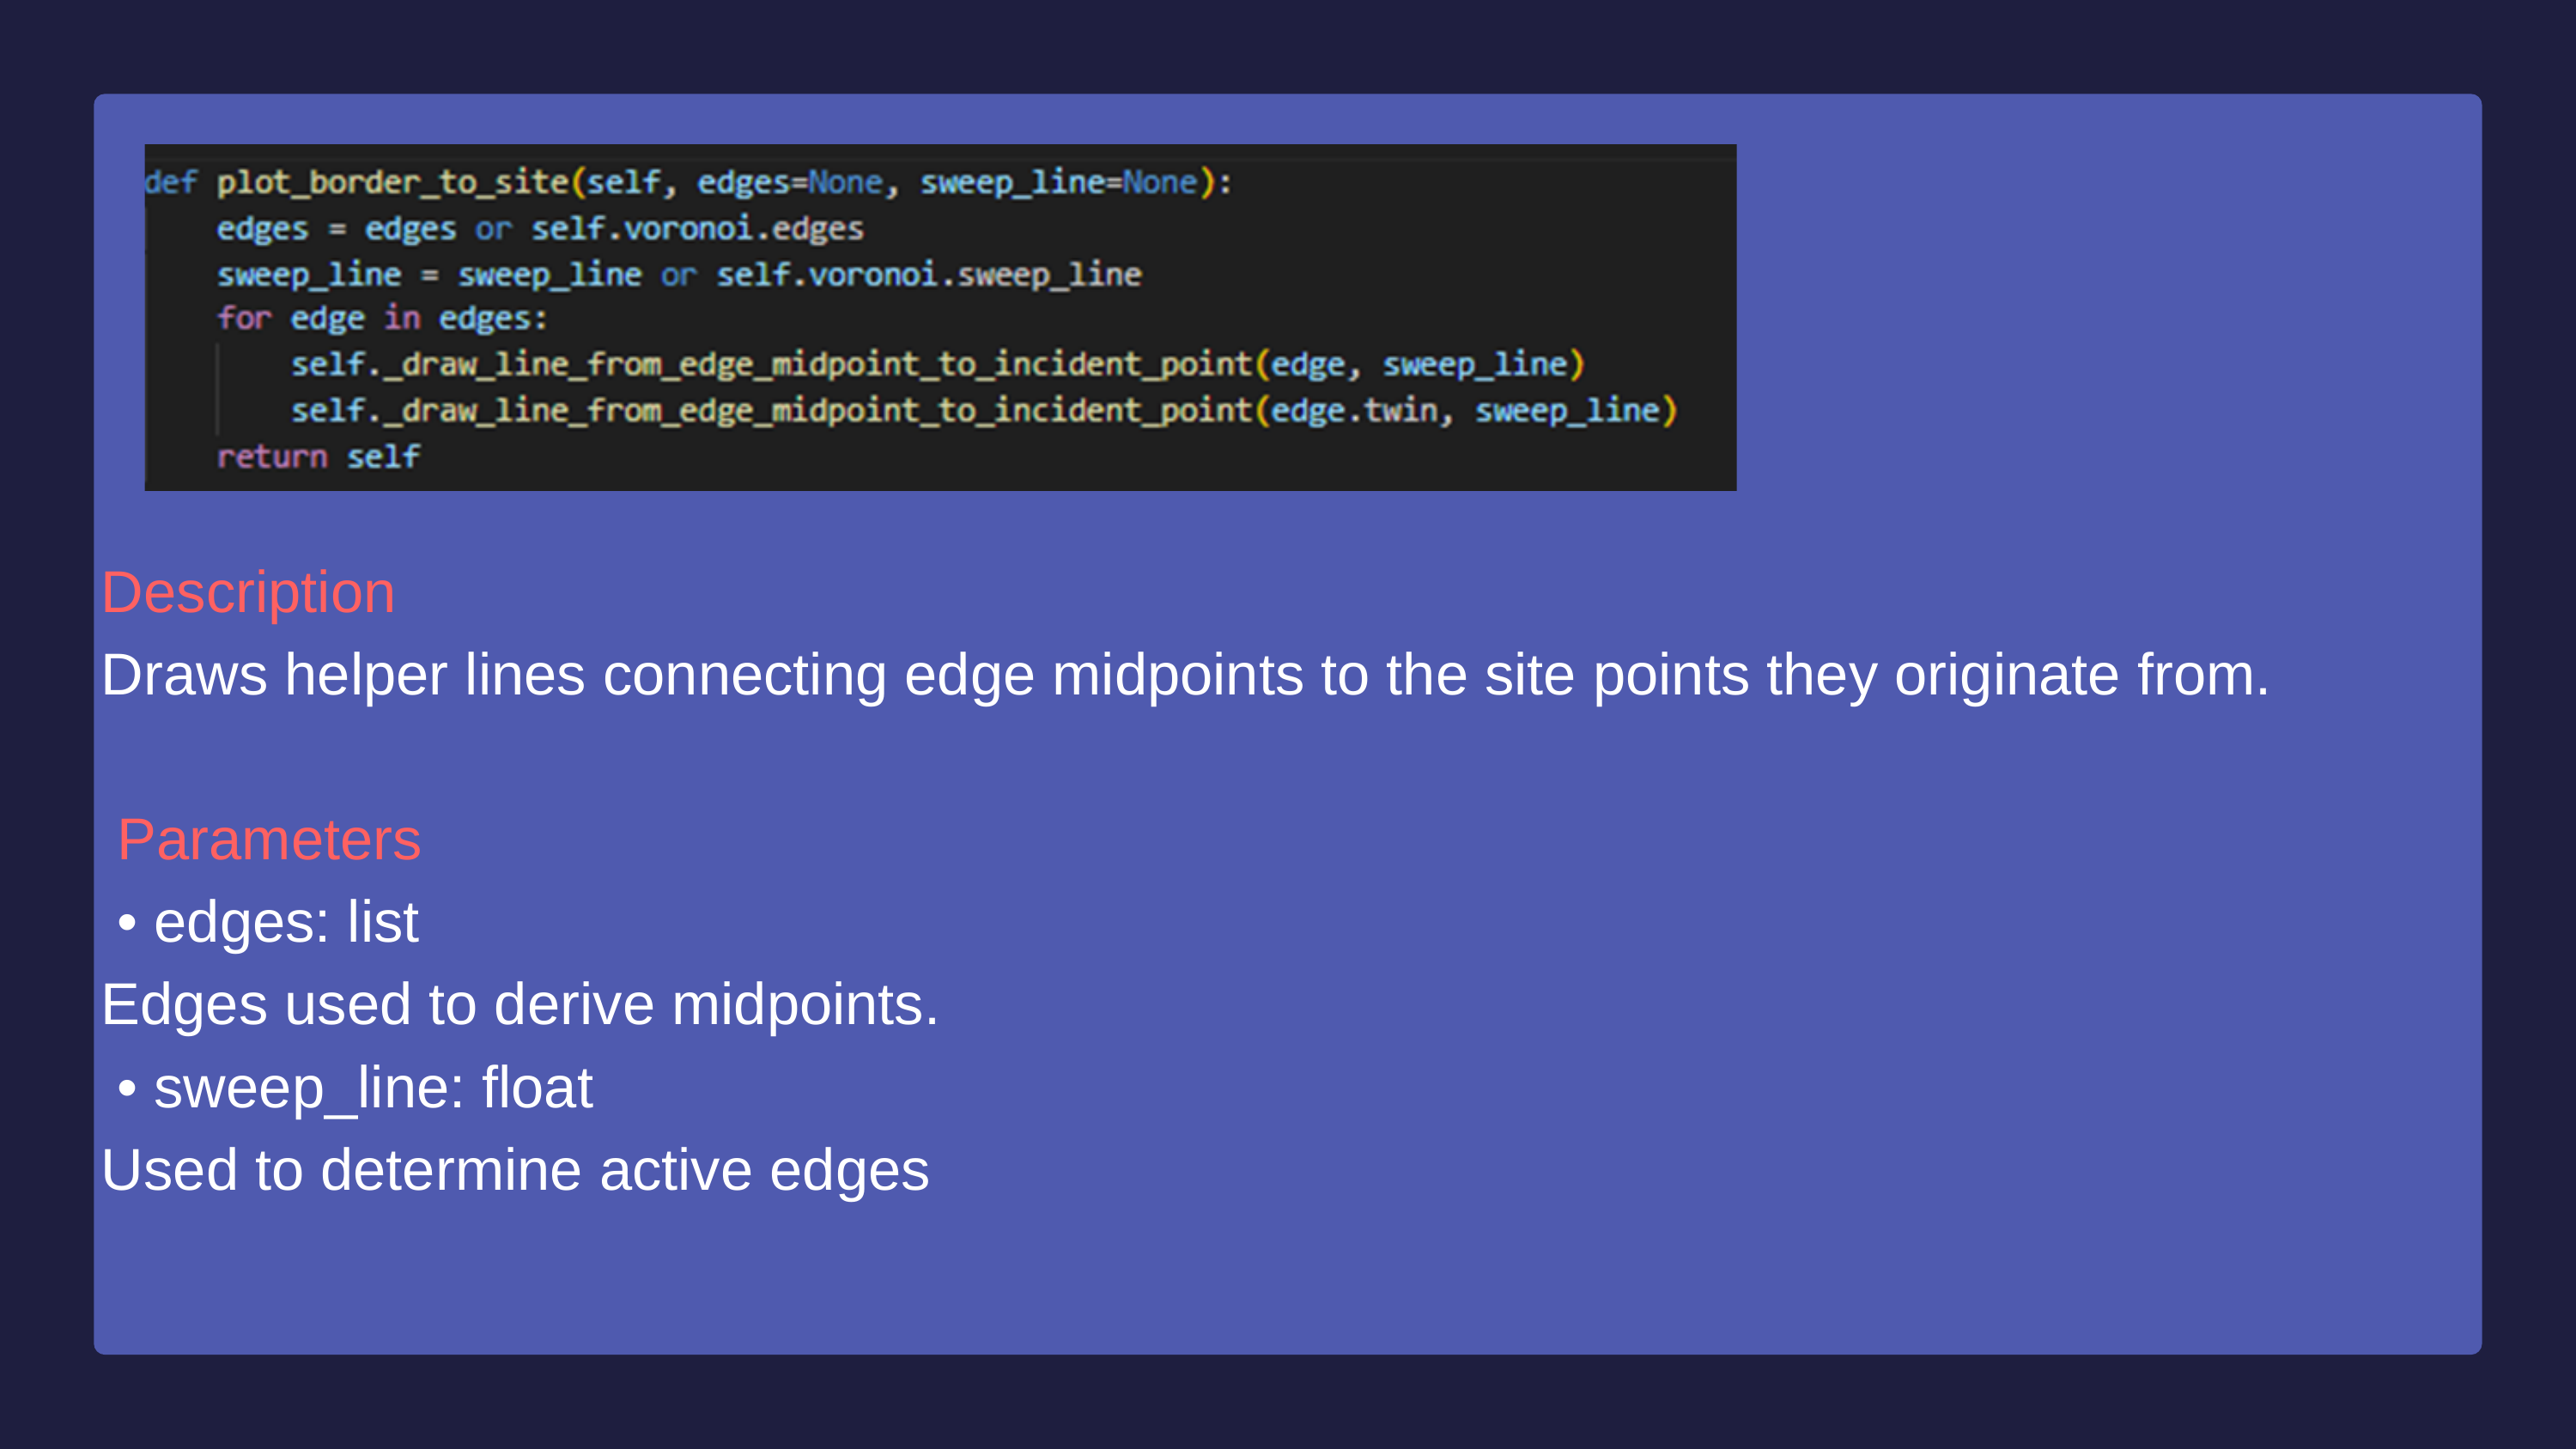

Description
Draws helper lines connecting edge midpoints to the site points they originate from.

 Parameters
 • edges: list
Edges used to derive midpoints.
 • sweep_line: float
Used to determine active edges